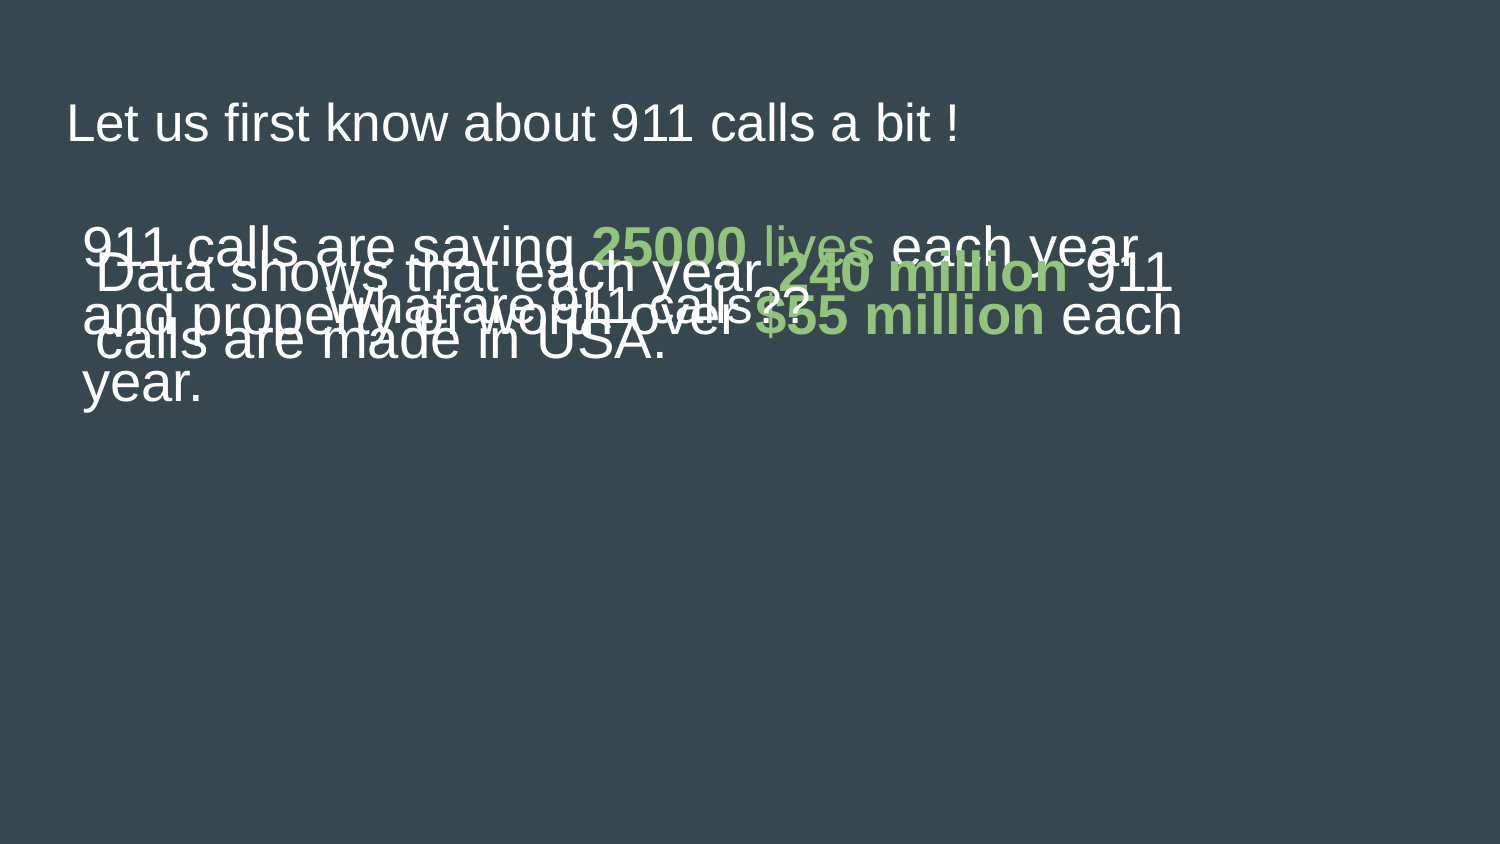

# Let us first know about 911 calls a bit !
911 calls are saving 25000 lives each year and property of worth over $55 million each year.
Data shows that each year 240 million 911 calls are made in USA.
What are 911 calls??